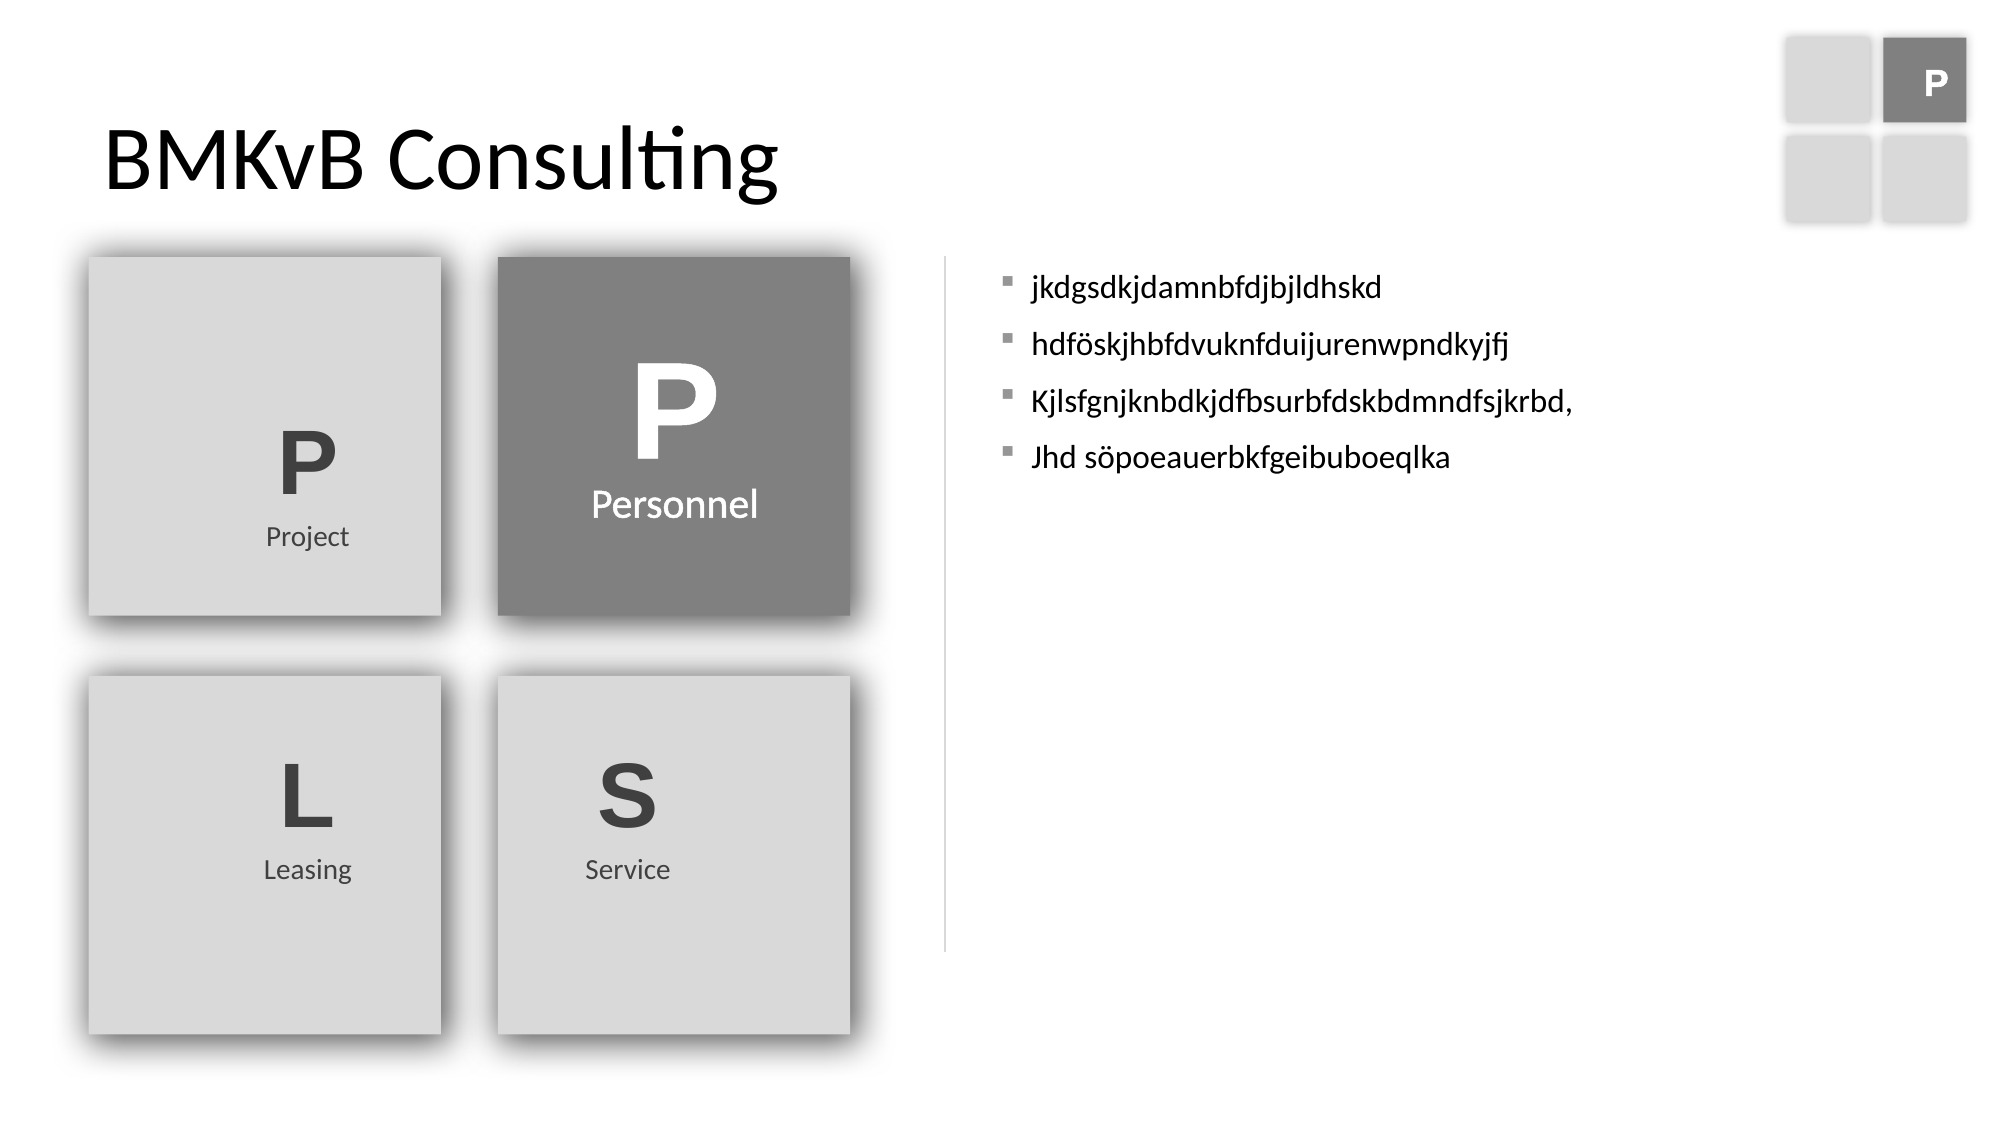

P
# BMKvB Consulting
jkdgsdkjdamnbfdjbjldhskd
hdföskjhbfdvuknfduijurenwpndkyjfj
Kjlsfgnjknbdkjdfbsurbfdskbdmndfsjkrbd,
Jhd söpoeauerbkfgeibuboeqlka

P
Personnel
P
Project
L
Leasing
S
Service